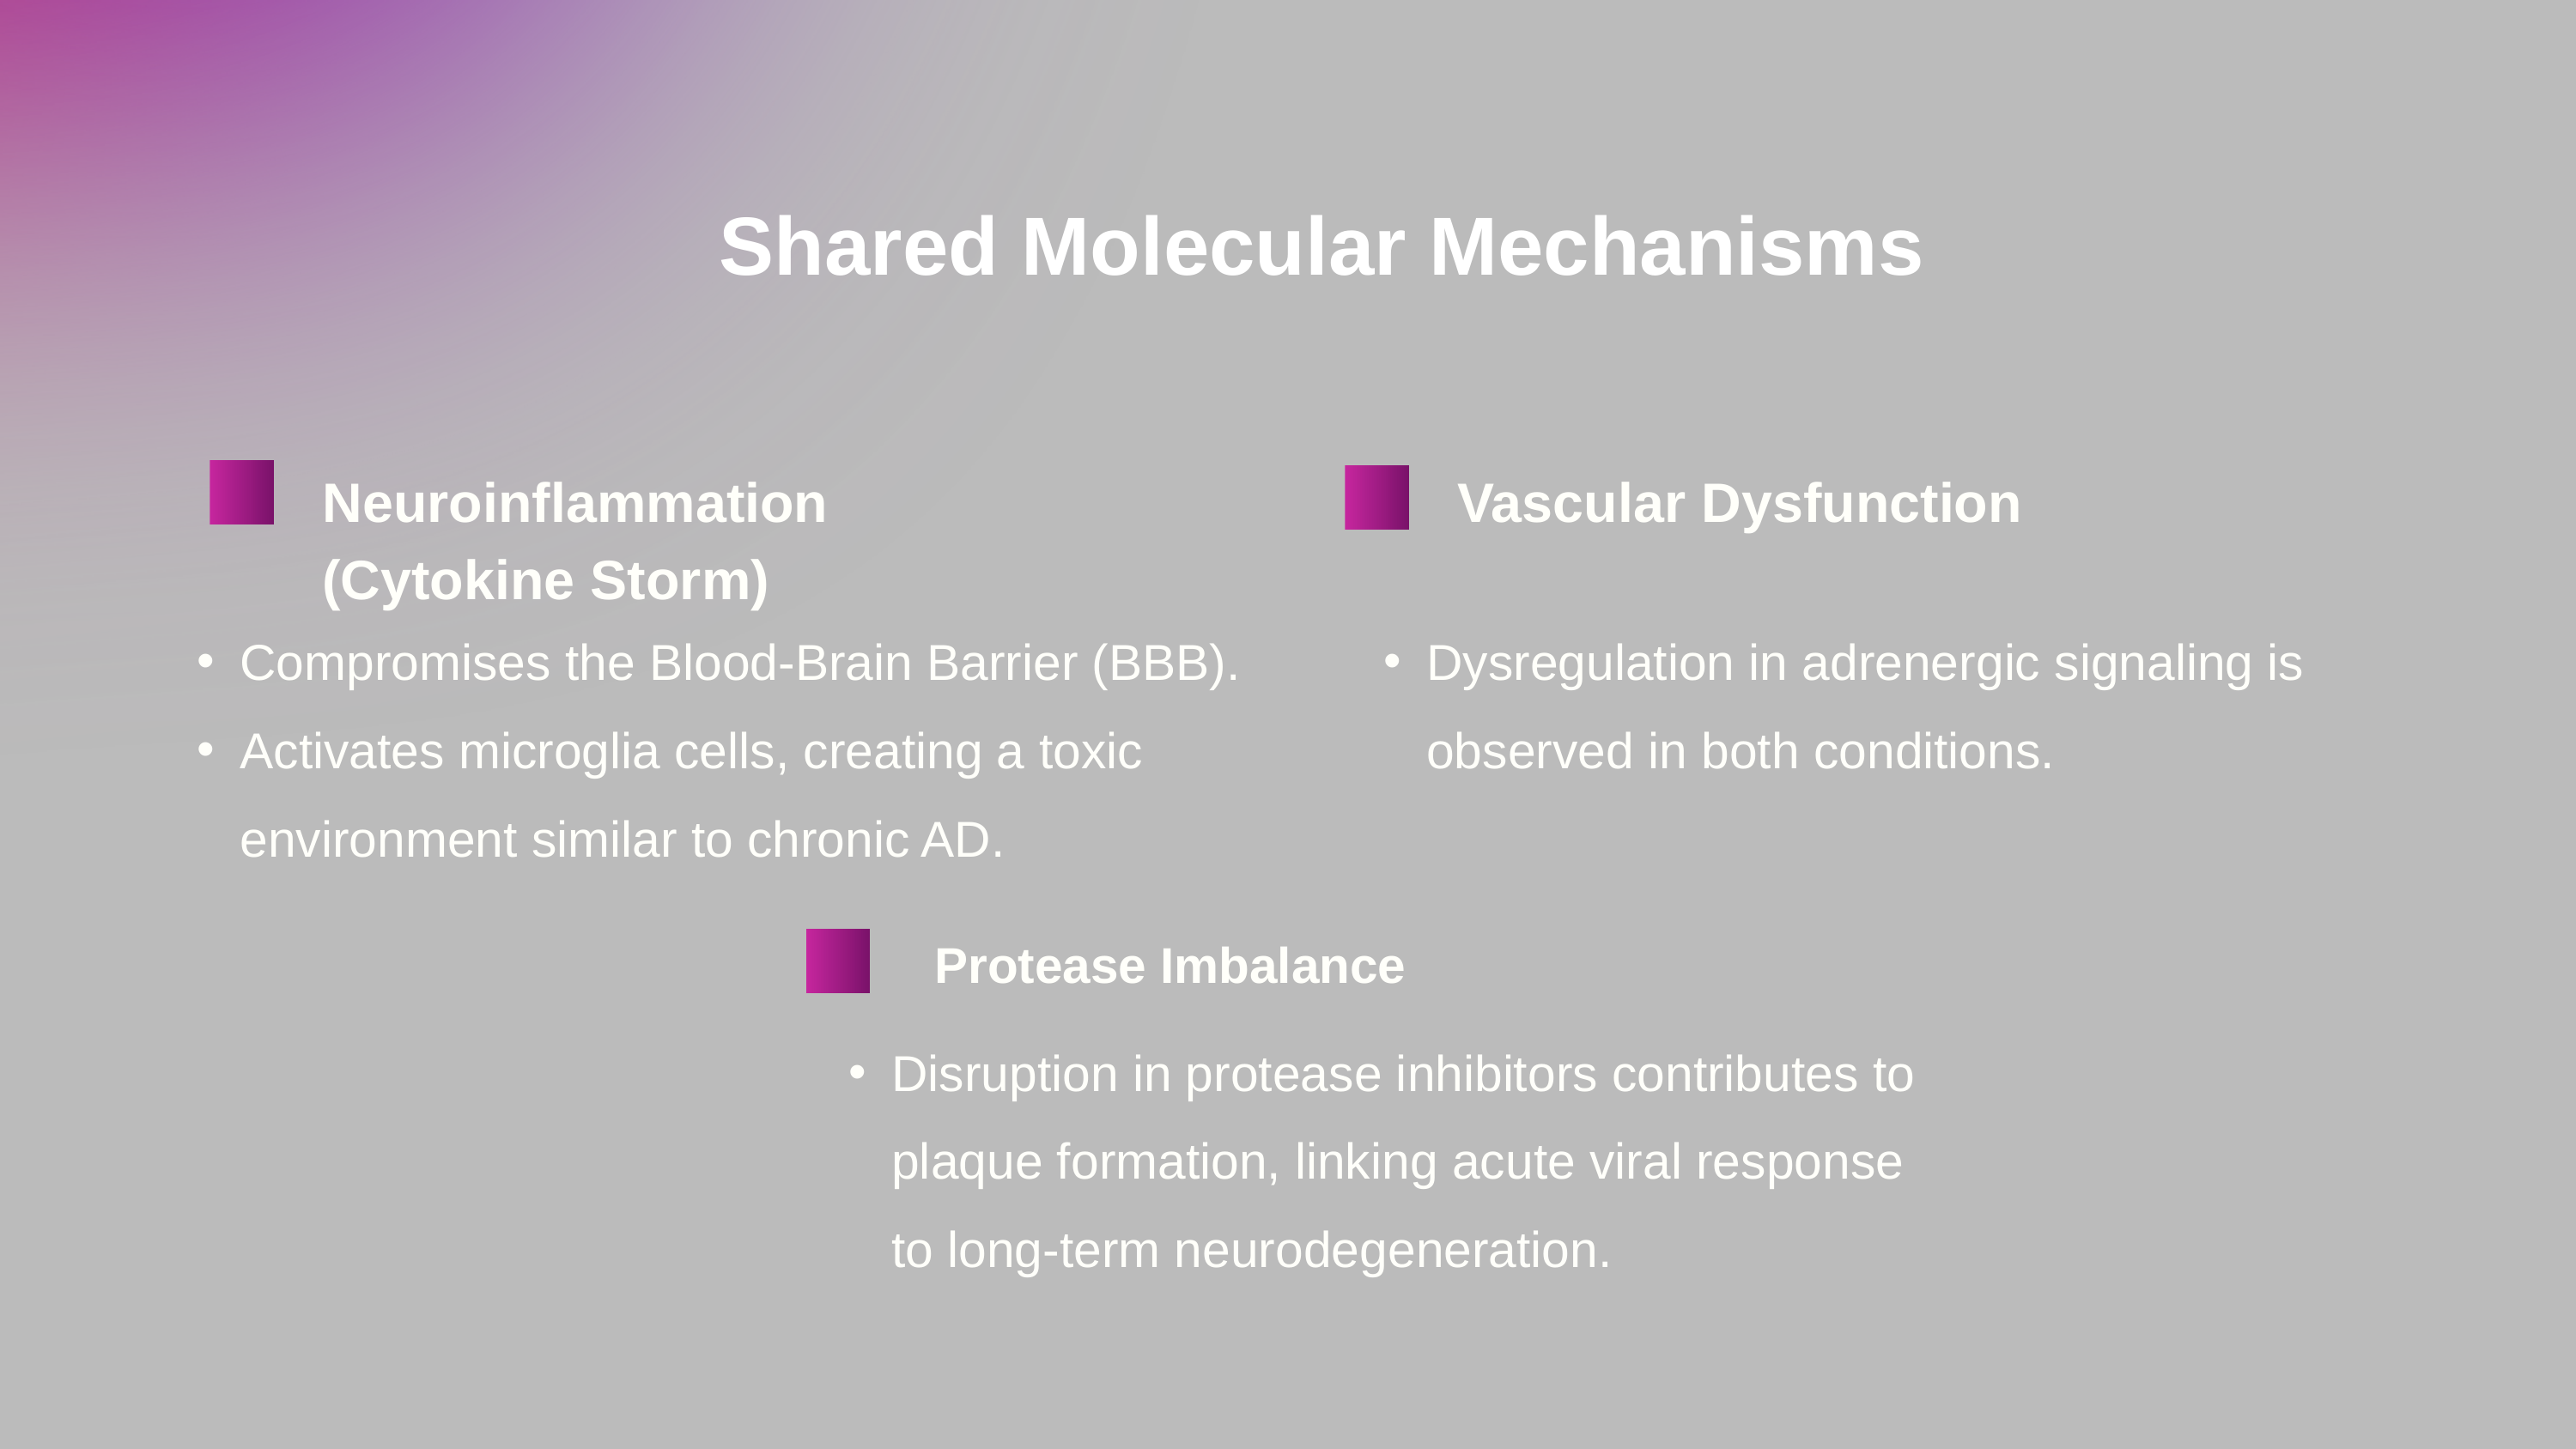

Shared Molecular Mechanisms
Neuroinflammation (Cytokine Storm)
Vascular Dysfunction

Compromises the Blood-Brain Barrier (BBB).
Activates microglia cells, creating a toxic environment similar to chronic AD.

Dysregulation in adrenergic signaling is observed in both conditions.

Protease Imbalance

Disruption in protease inhibitors contributes to plaque formation, linking acute viral response to long-term neurodegeneration.